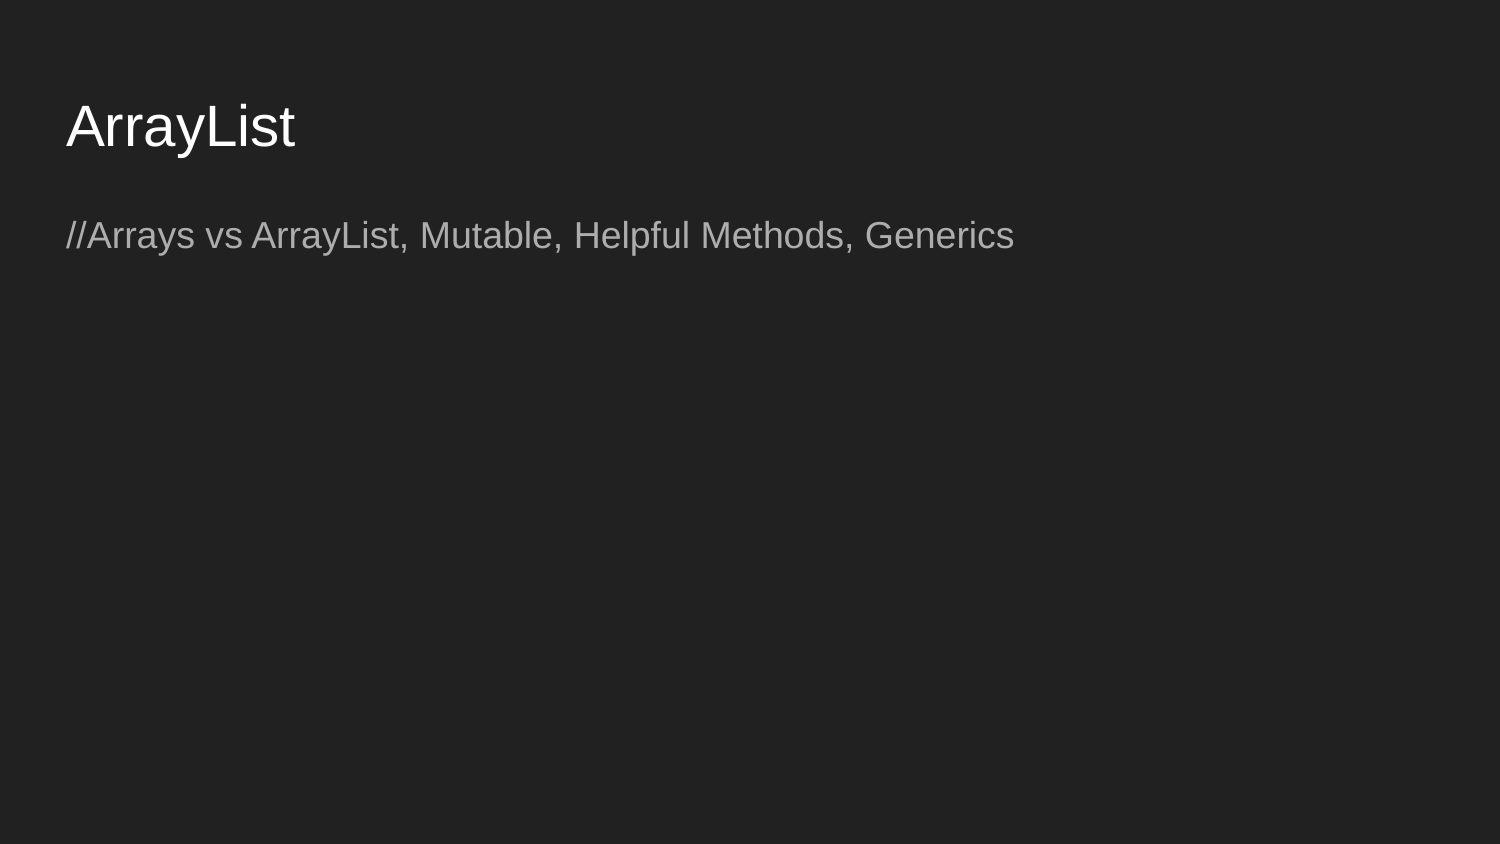

# ArrayList
//Arrays vs ArrayList, Mutable, Helpful Methods, Generics